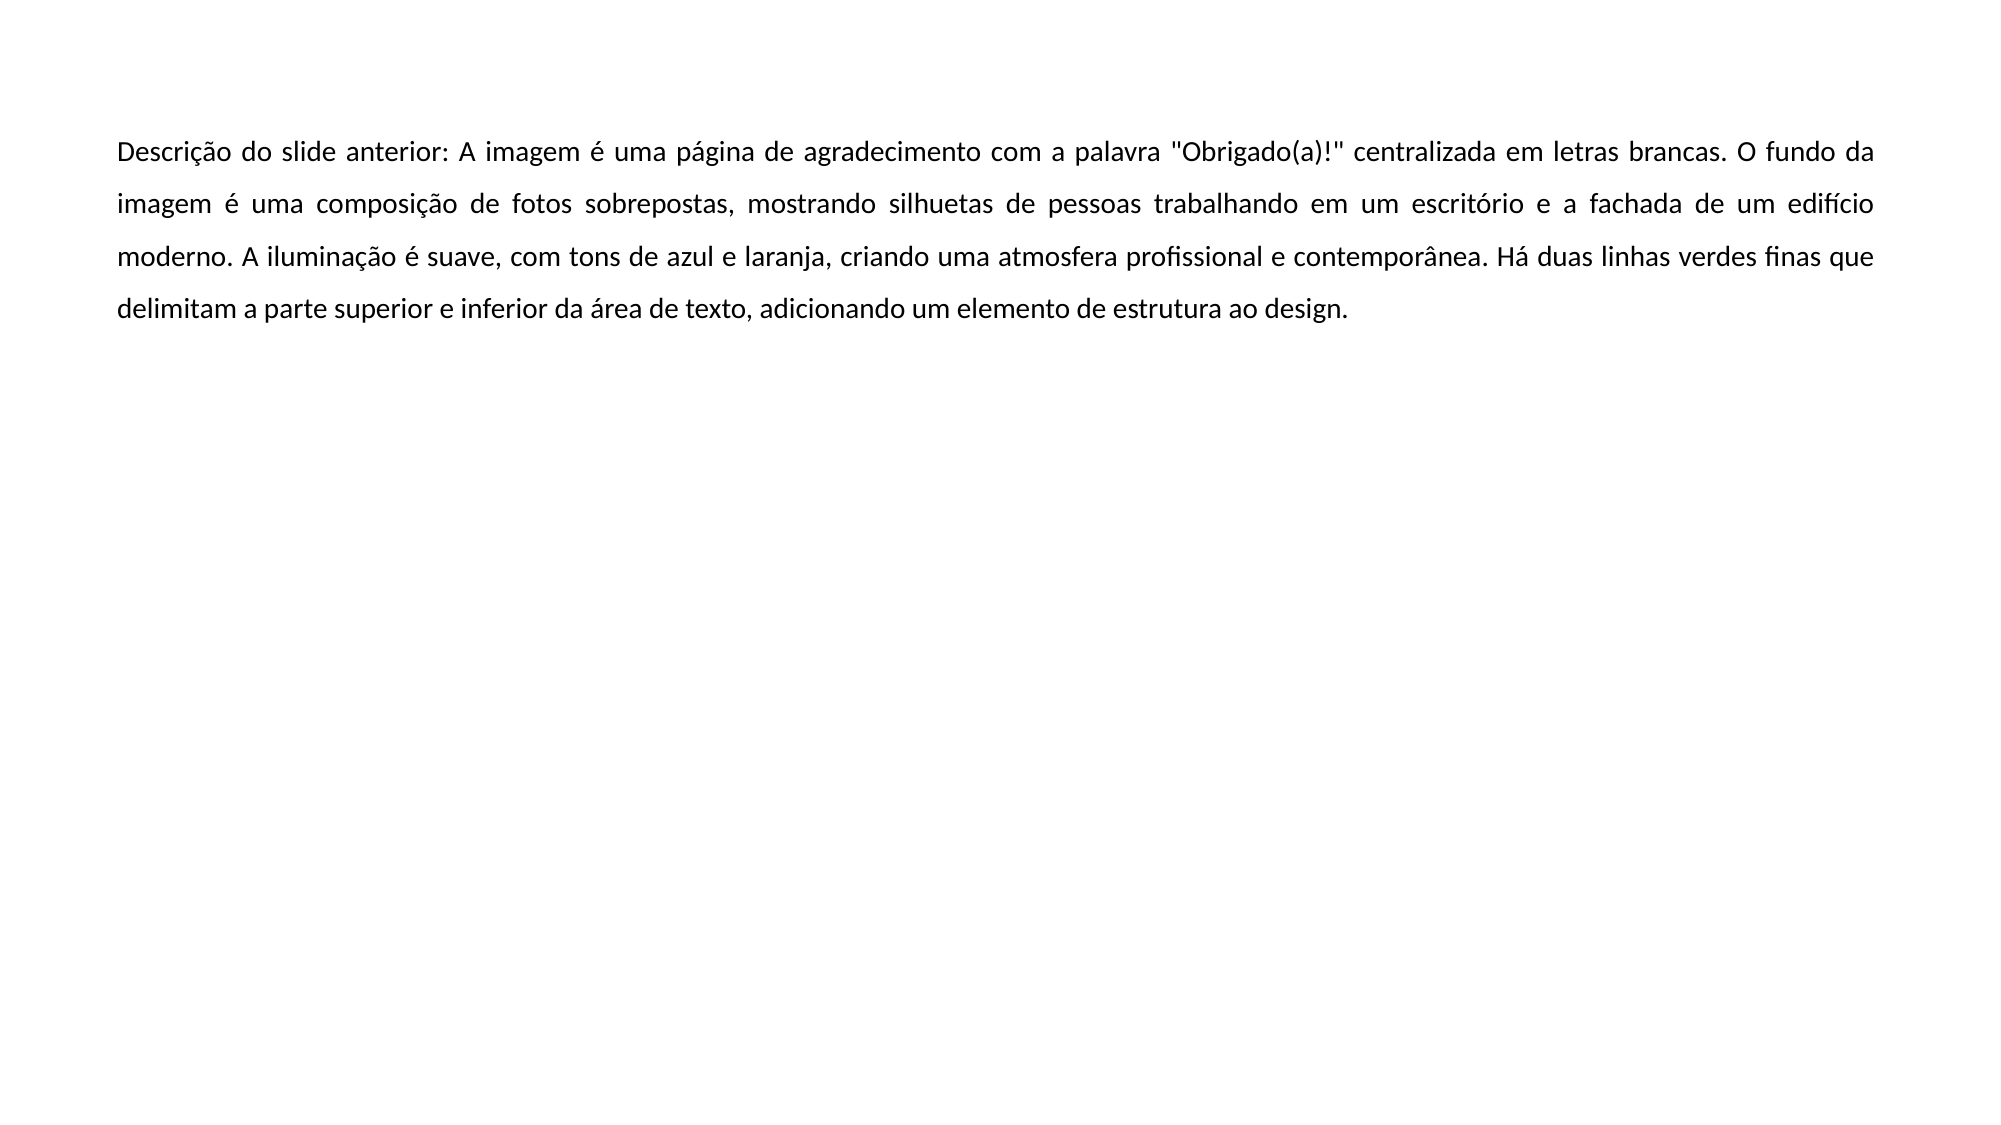

Descrição do slide anterior: A imagem é uma página de agradecimento com a palavra "Obrigado(a)!" centralizada em letras brancas. O fundo da imagem é uma composição de fotos sobrepostas, mostrando silhuetas de pessoas trabalhando em um escritório e a fachada de um edifício moderno. A iluminação é suave, com tons de azul e laranja, criando uma atmosfera profissional e contemporânea. Há duas linhas verdes finas que delimitam a parte superior e inferior da área de texto, adicionando um elemento de estrutura ao design.